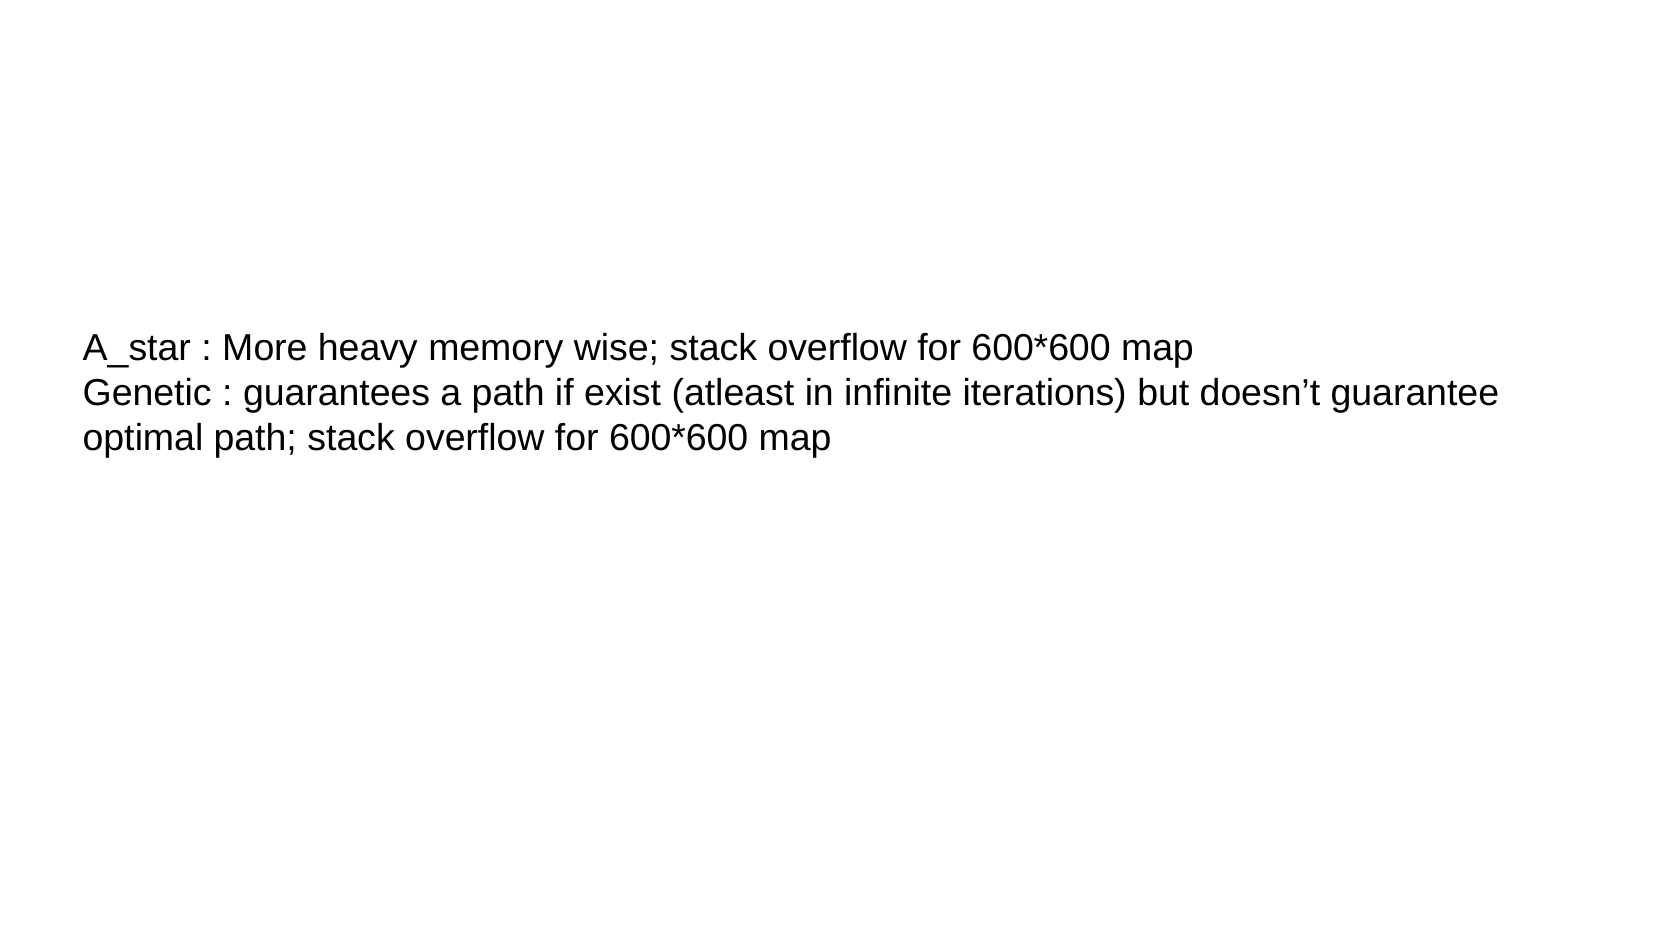

#
A_star : More heavy memory wise; stack overflow for 600*600 map
Genetic : guarantees a path if exist (atleast in infinite iterations) but doesn’t guarantee optimal path; stack overflow for 600*600 map